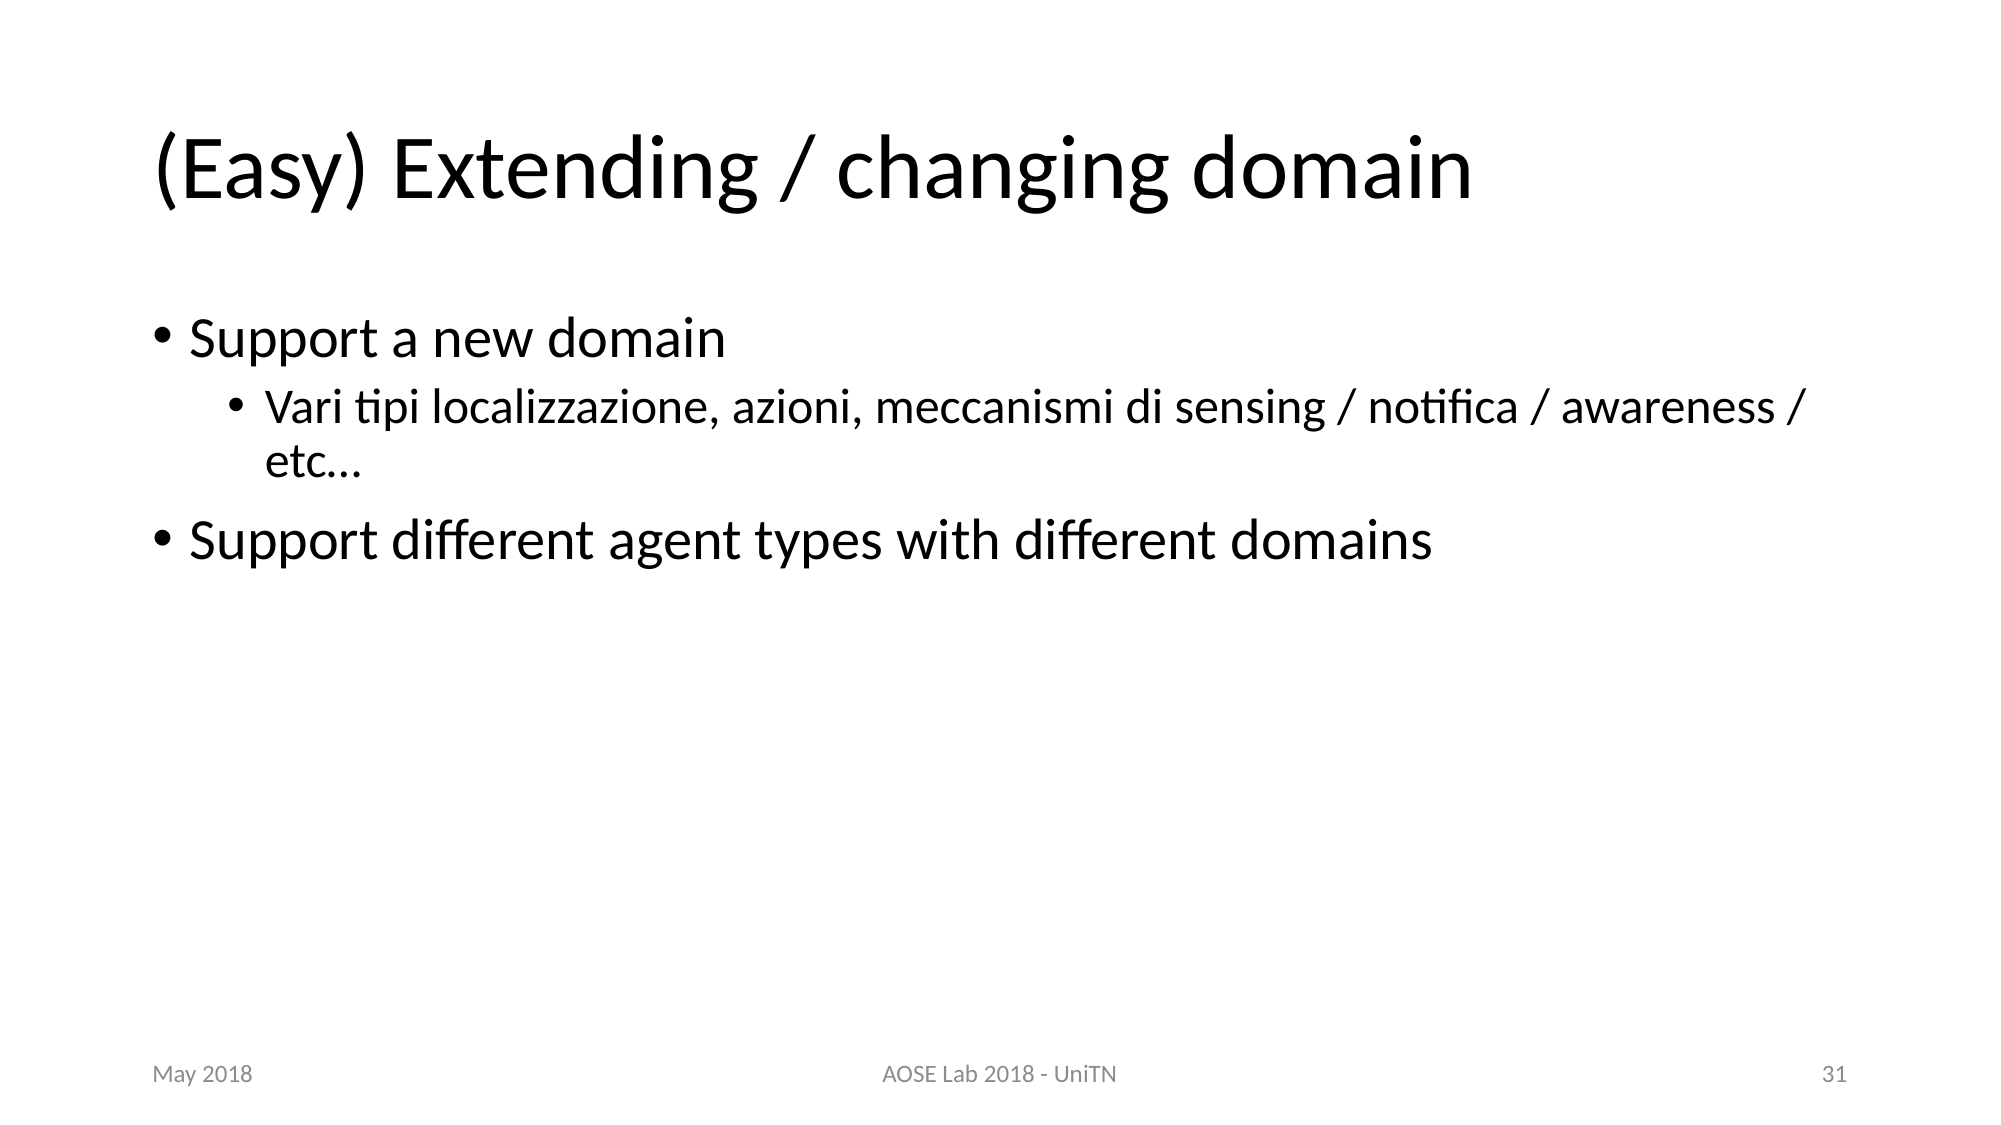

# (Easy) Extending / changing domain
Support a new domain
Vari tipi localizzazione, azioni, meccanismi di sensing / notifica / awareness / etc…
Support different agent types with different domains

May 2018
AOSE Lab 2018 - UniTN
31